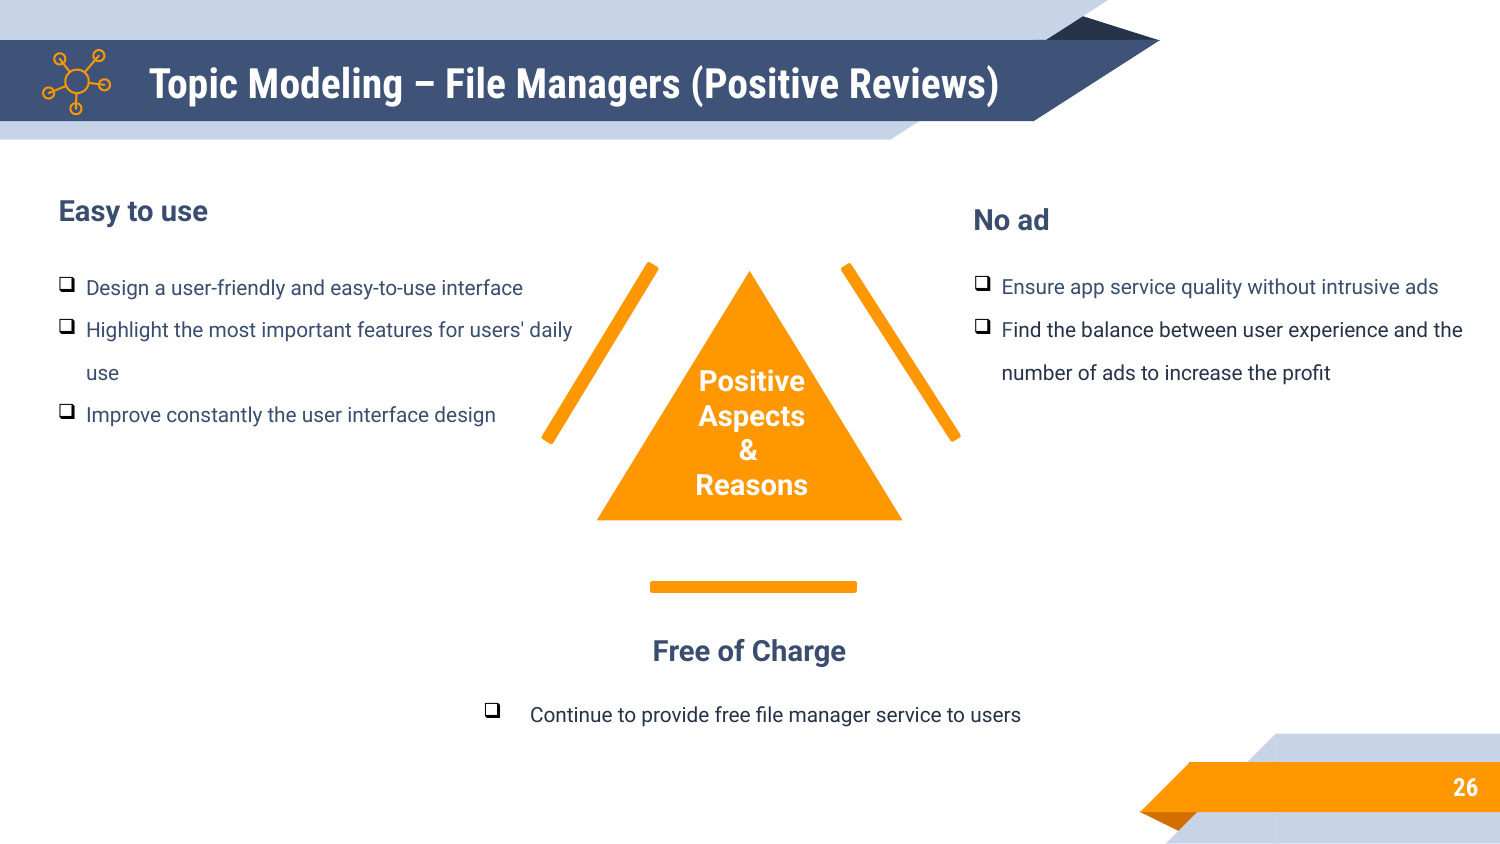

# Topic Modeling – File Managers (Positive Reviews)

Easy to use
Design a user-friendly and easy-to-use interface
Highlight the most important features for users' daily use
Improve constantly the user interface design
No ad
Ensure app service quality without intrusive ads
Find the balance between user experience and the number of ads to increase the profit

Positive
Aspects
&
Reasons

Free of Charge
Continue to provide free file manager service to users
26